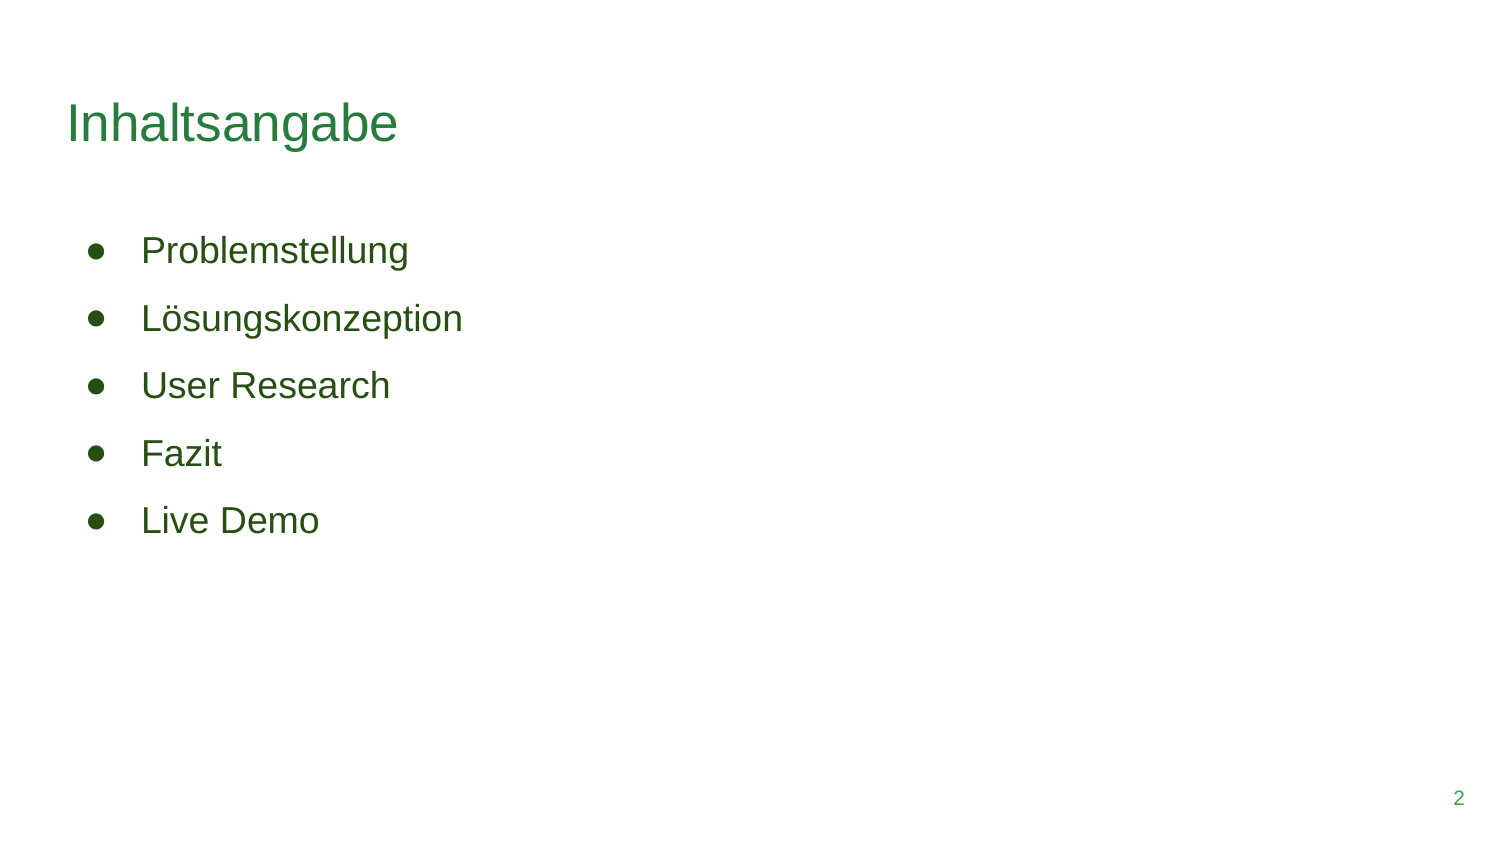

# Inhaltsangabe
Problemstellung
Lösungskonzeption
User Research
Fazit
Live Demo
2